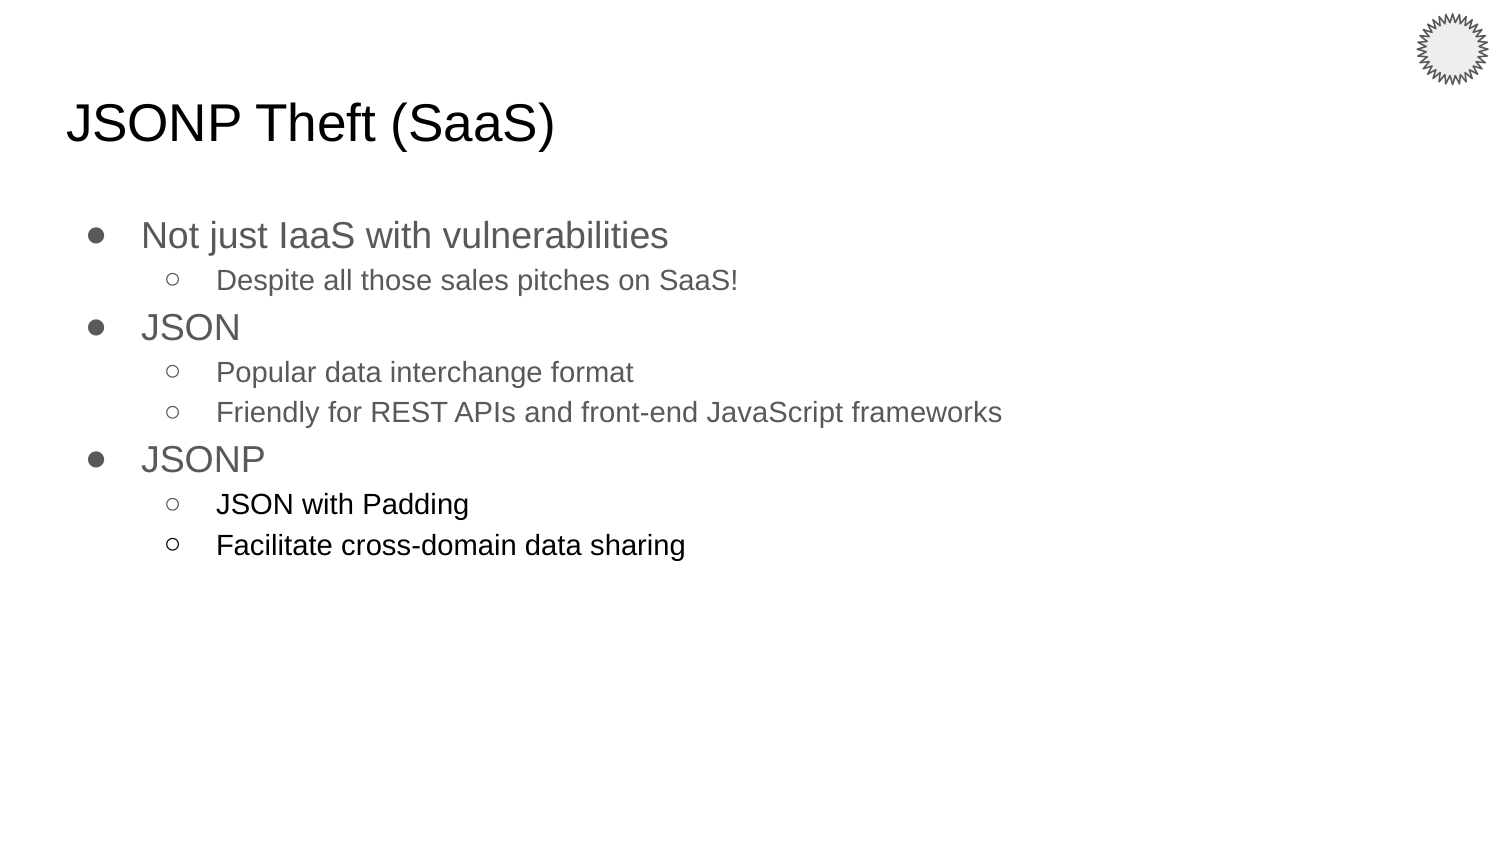

# JSONP Theft (SaaS)
Not just IaaS with vulnerabilities
Despite all those sales pitches on SaaS!
JSON
Popular data interchange format
Friendly for REST APIs and front-end JavaScript frameworks
JSONP
JSON with Padding
Facilitate cross-domain data sharing